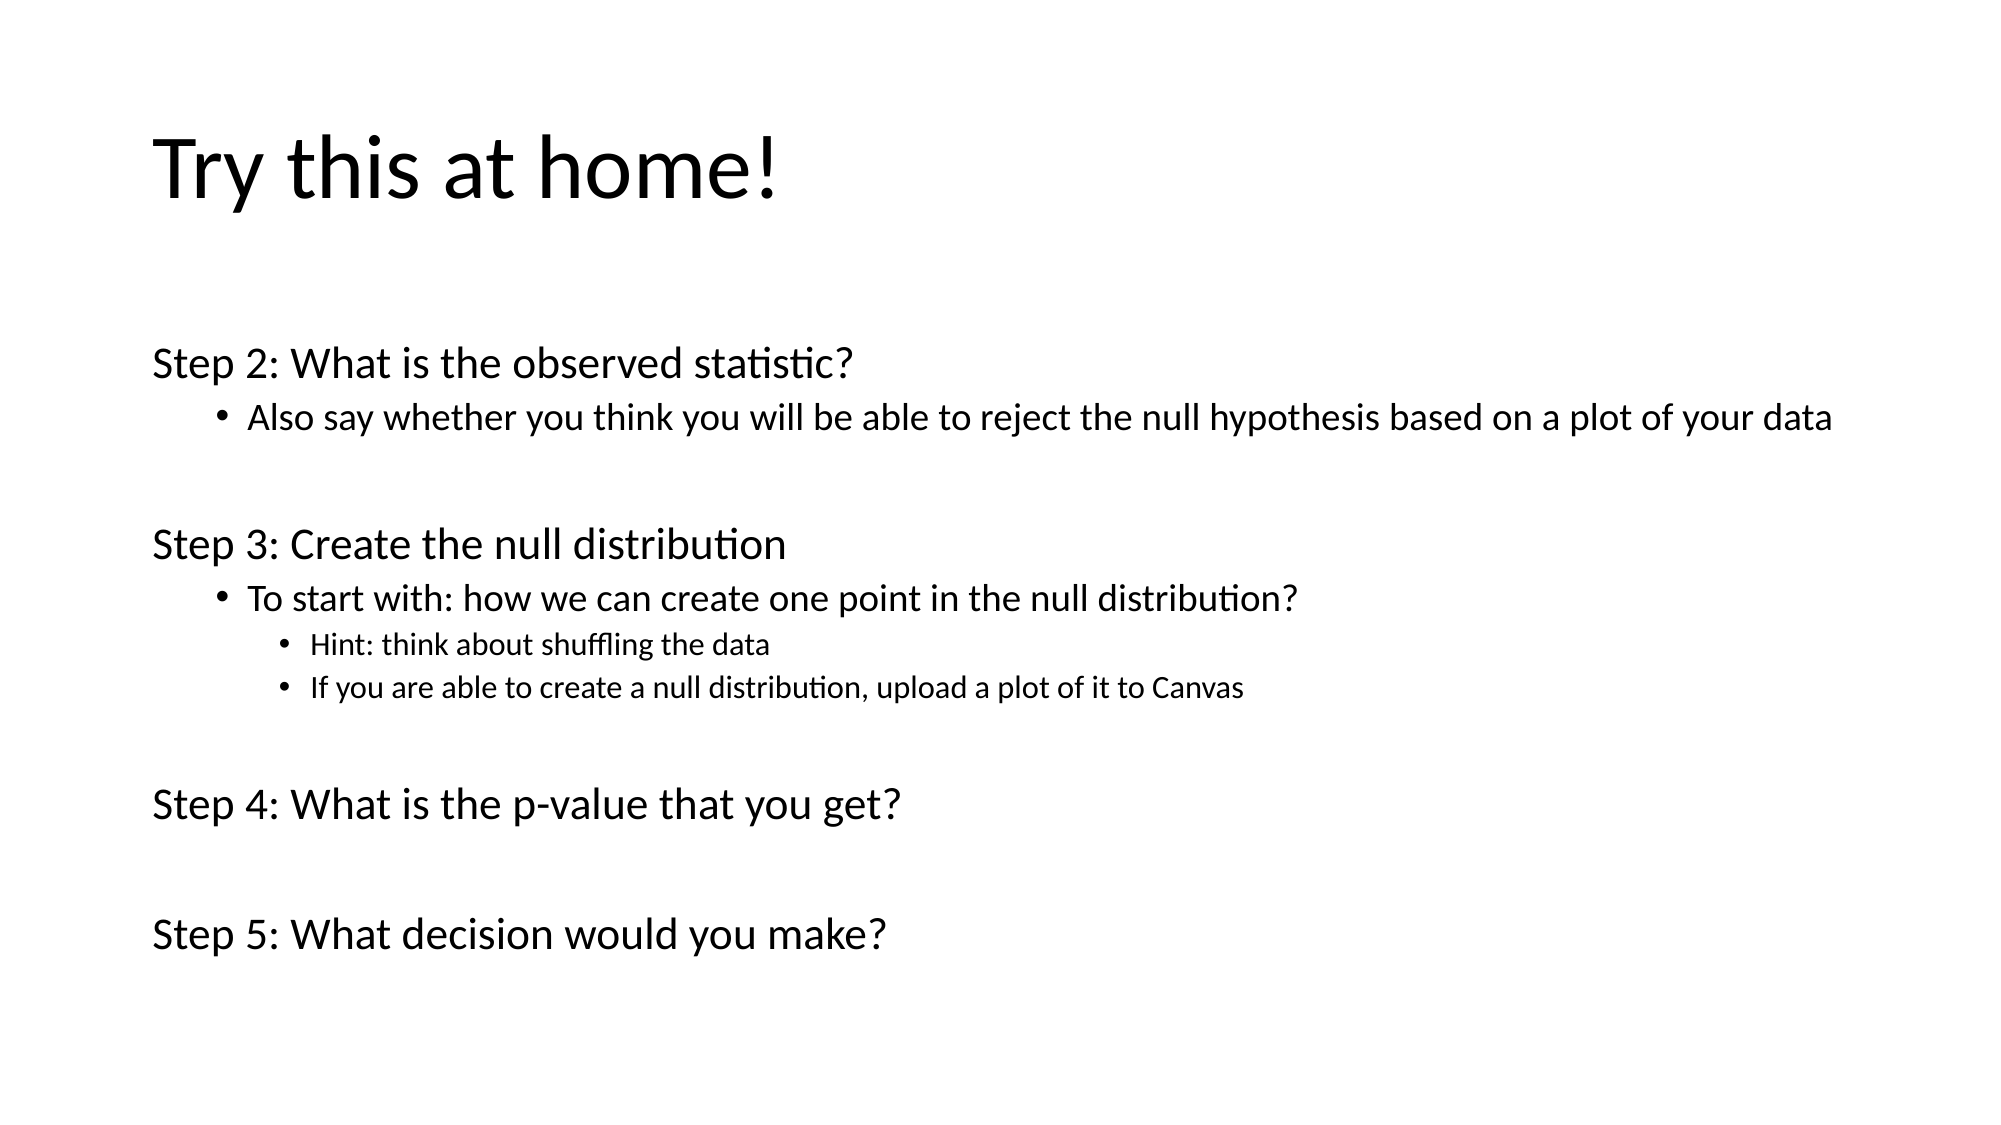

# Try this at home!
Step 2: What is the observed statistic?
Also say whether you think you will be able to reject the null hypothesis based on a plot of your data

Step 3: Create the null distribution
To start with: how we can create one point in the null distribution?
Hint: think about shuffling the data
If you are able to create a null distribution, upload a plot of it to Canvas

Step 4: What is the p-value that you get?

Step 5: What decision would you make?